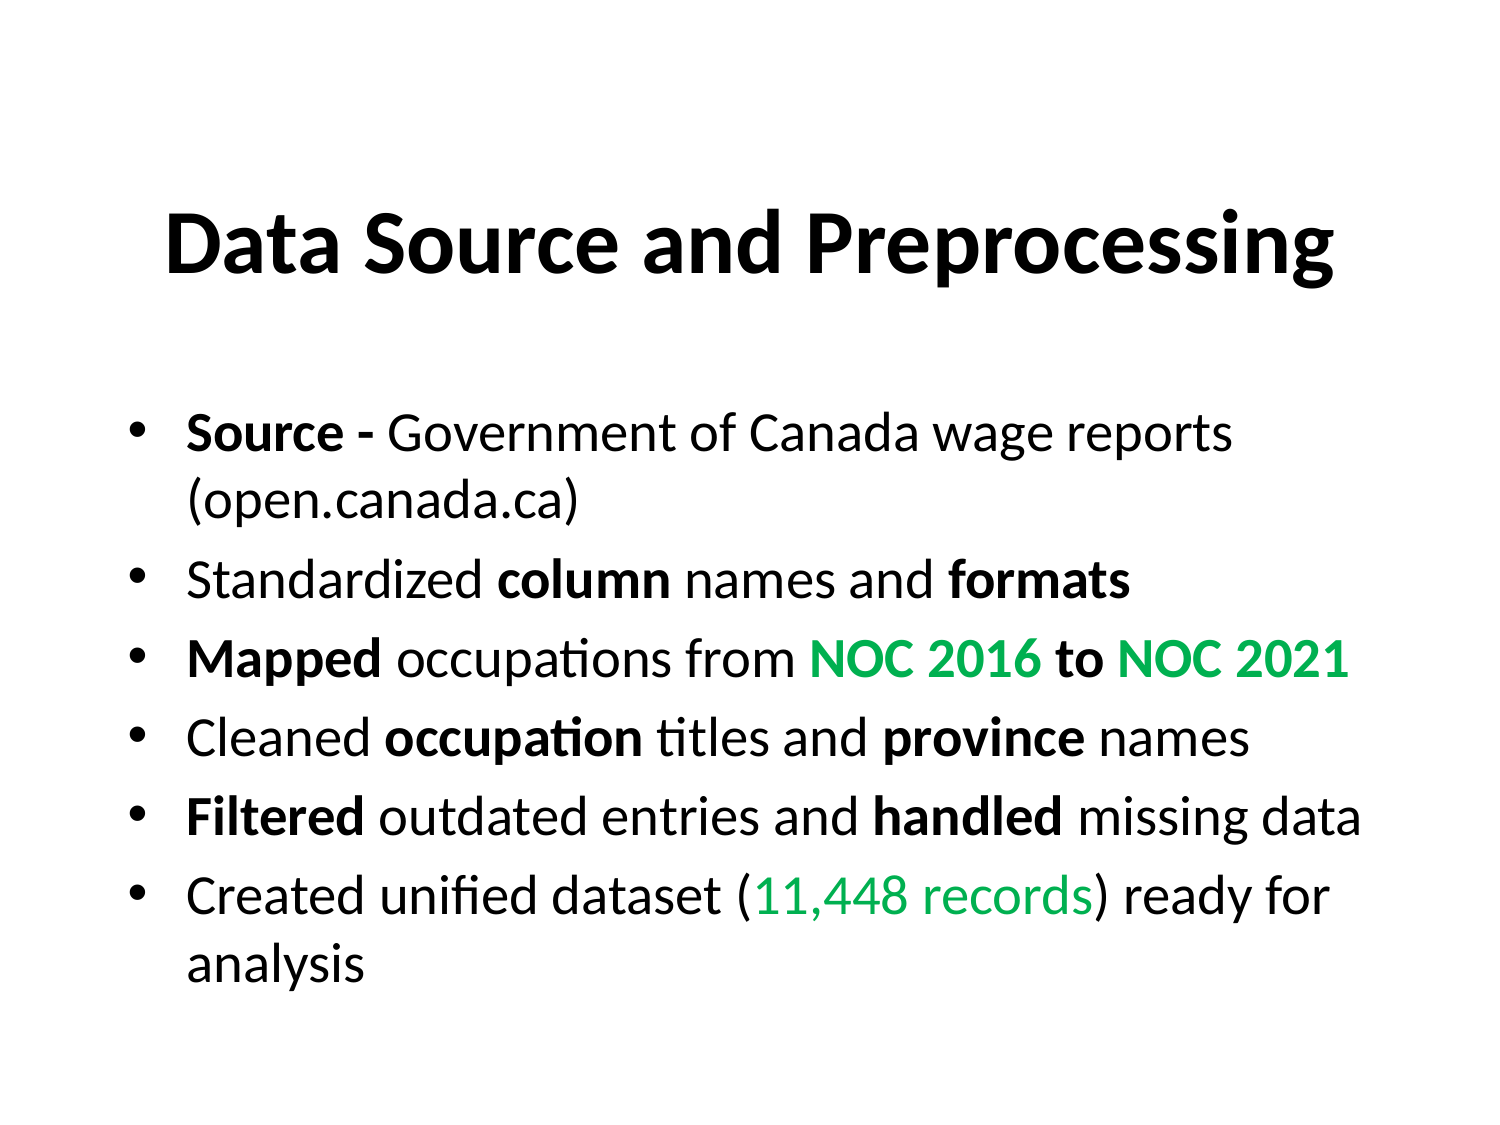

# Data Source and Preprocessing
Source - Government of Canada wage reports (open.canada.ca)
Standardized column names and formats
Mapped occupations from NOC 2016 to NOC 2021
Cleaned occupation titles and province names
Filtered outdated entries and handled missing data
Created unified dataset (11,448 records) ready for analysis